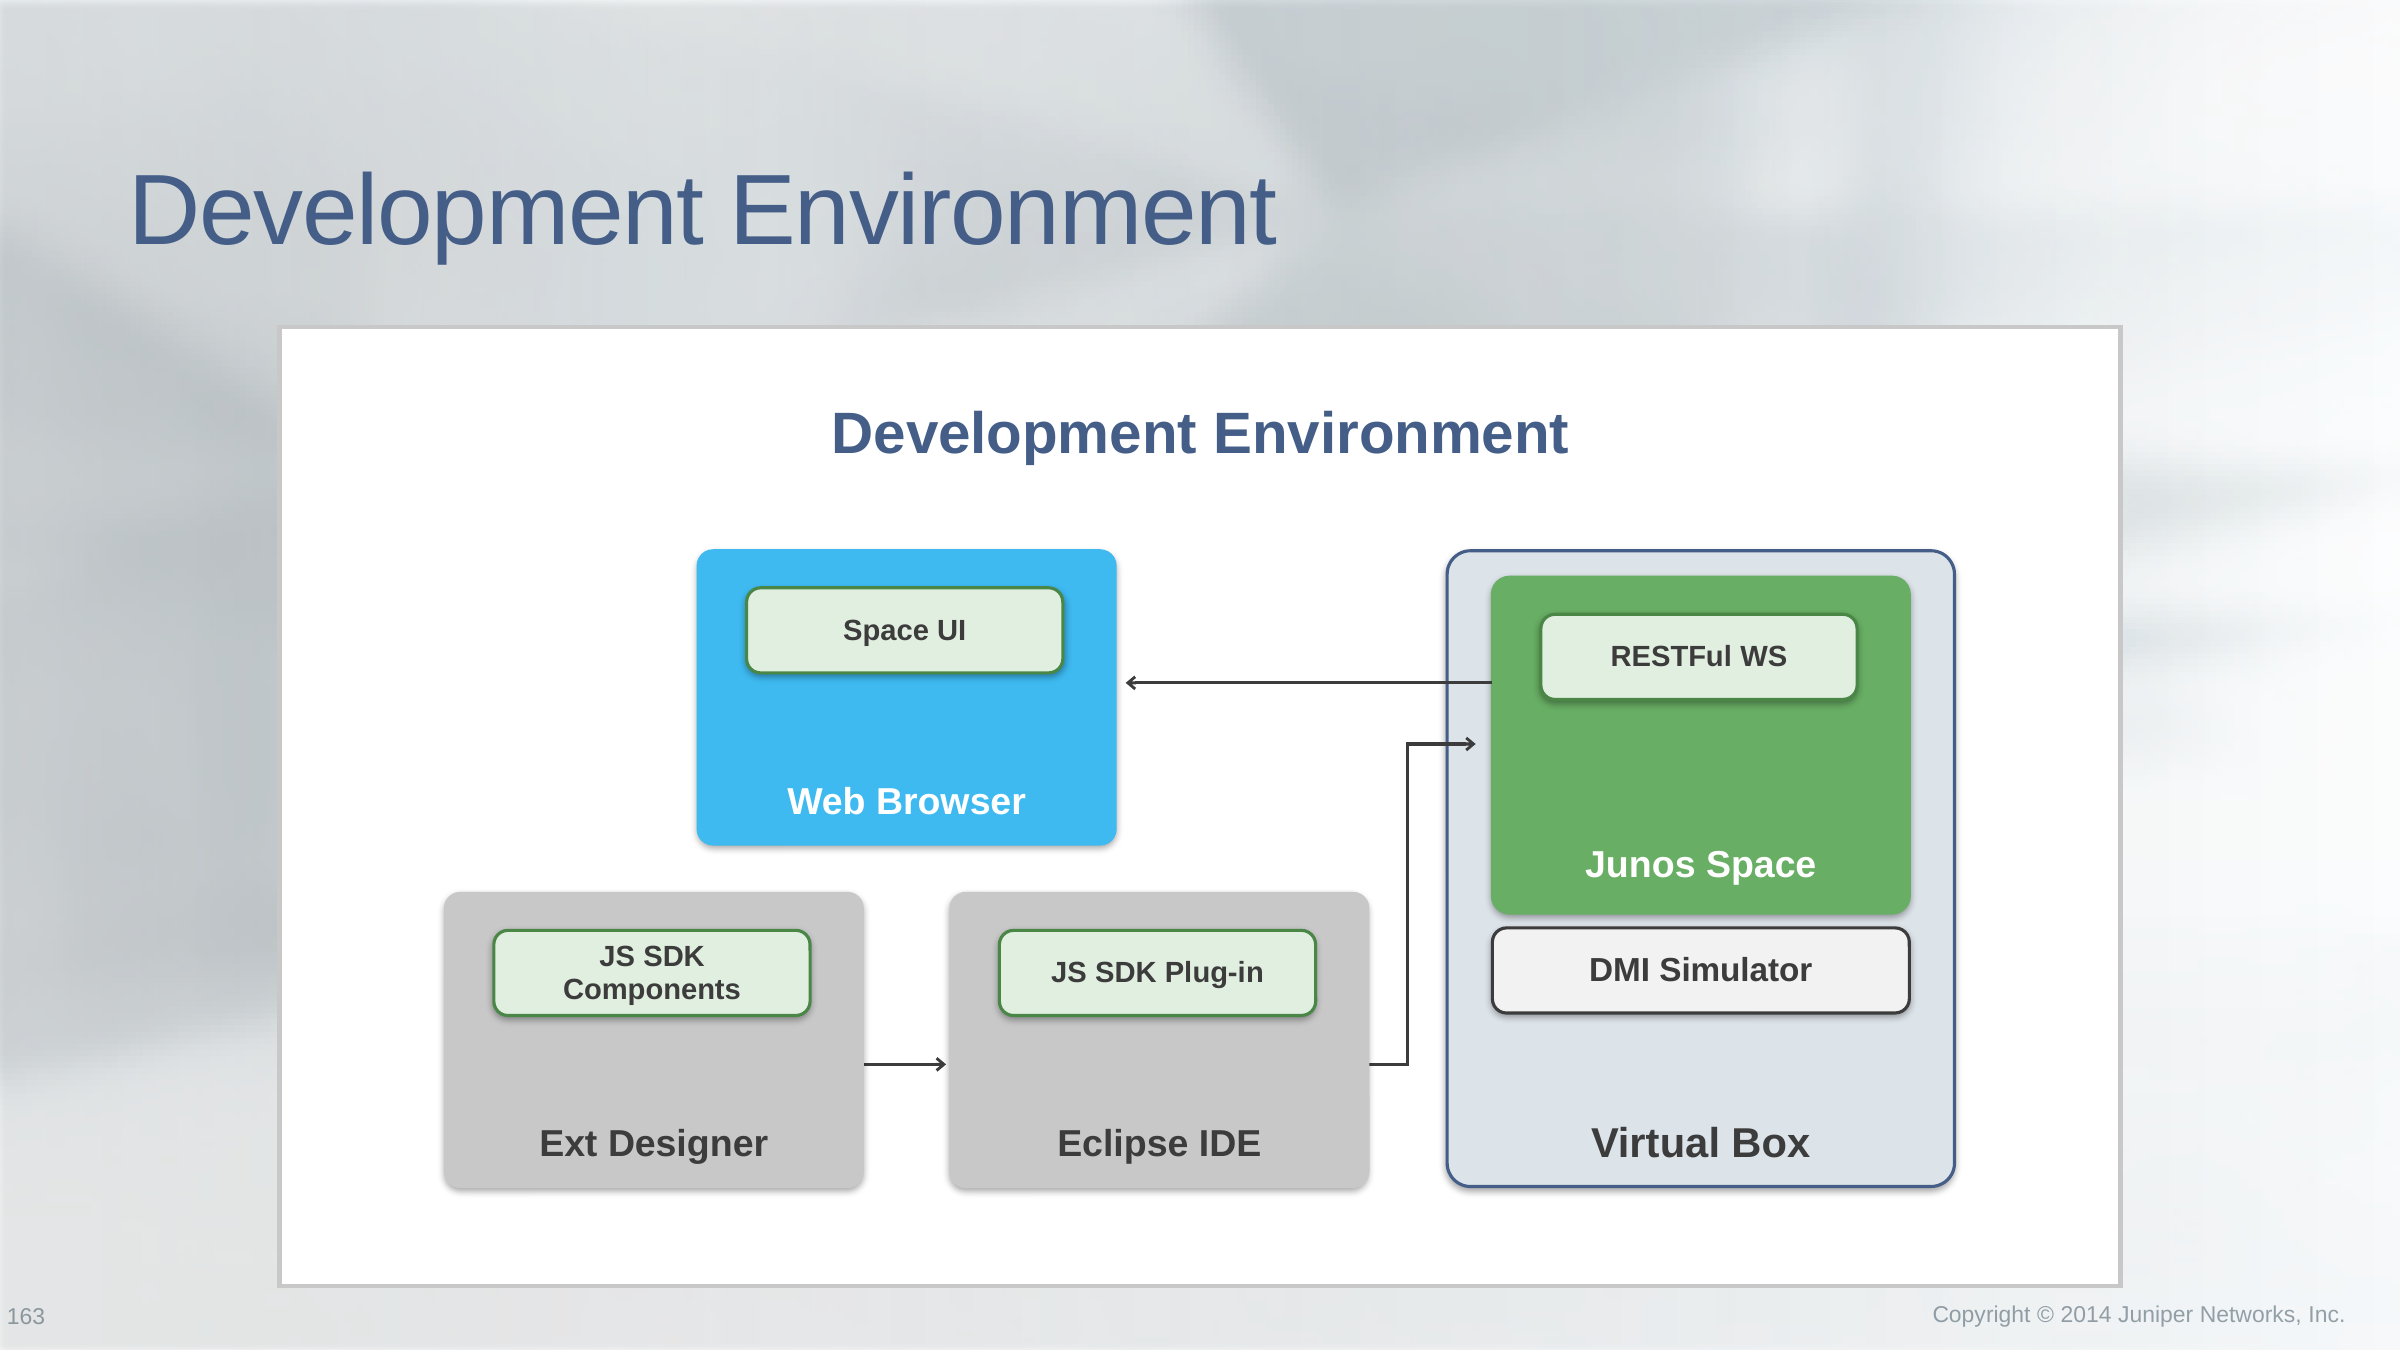

# Development Environment

Development Environment

Virtual Box

RESTFul WS

Junos Space

DMI Simulator

Space UI
Web Browser

JS SDK Components

Ext Designer

JS SDK Plug-in
Eclipse IDE